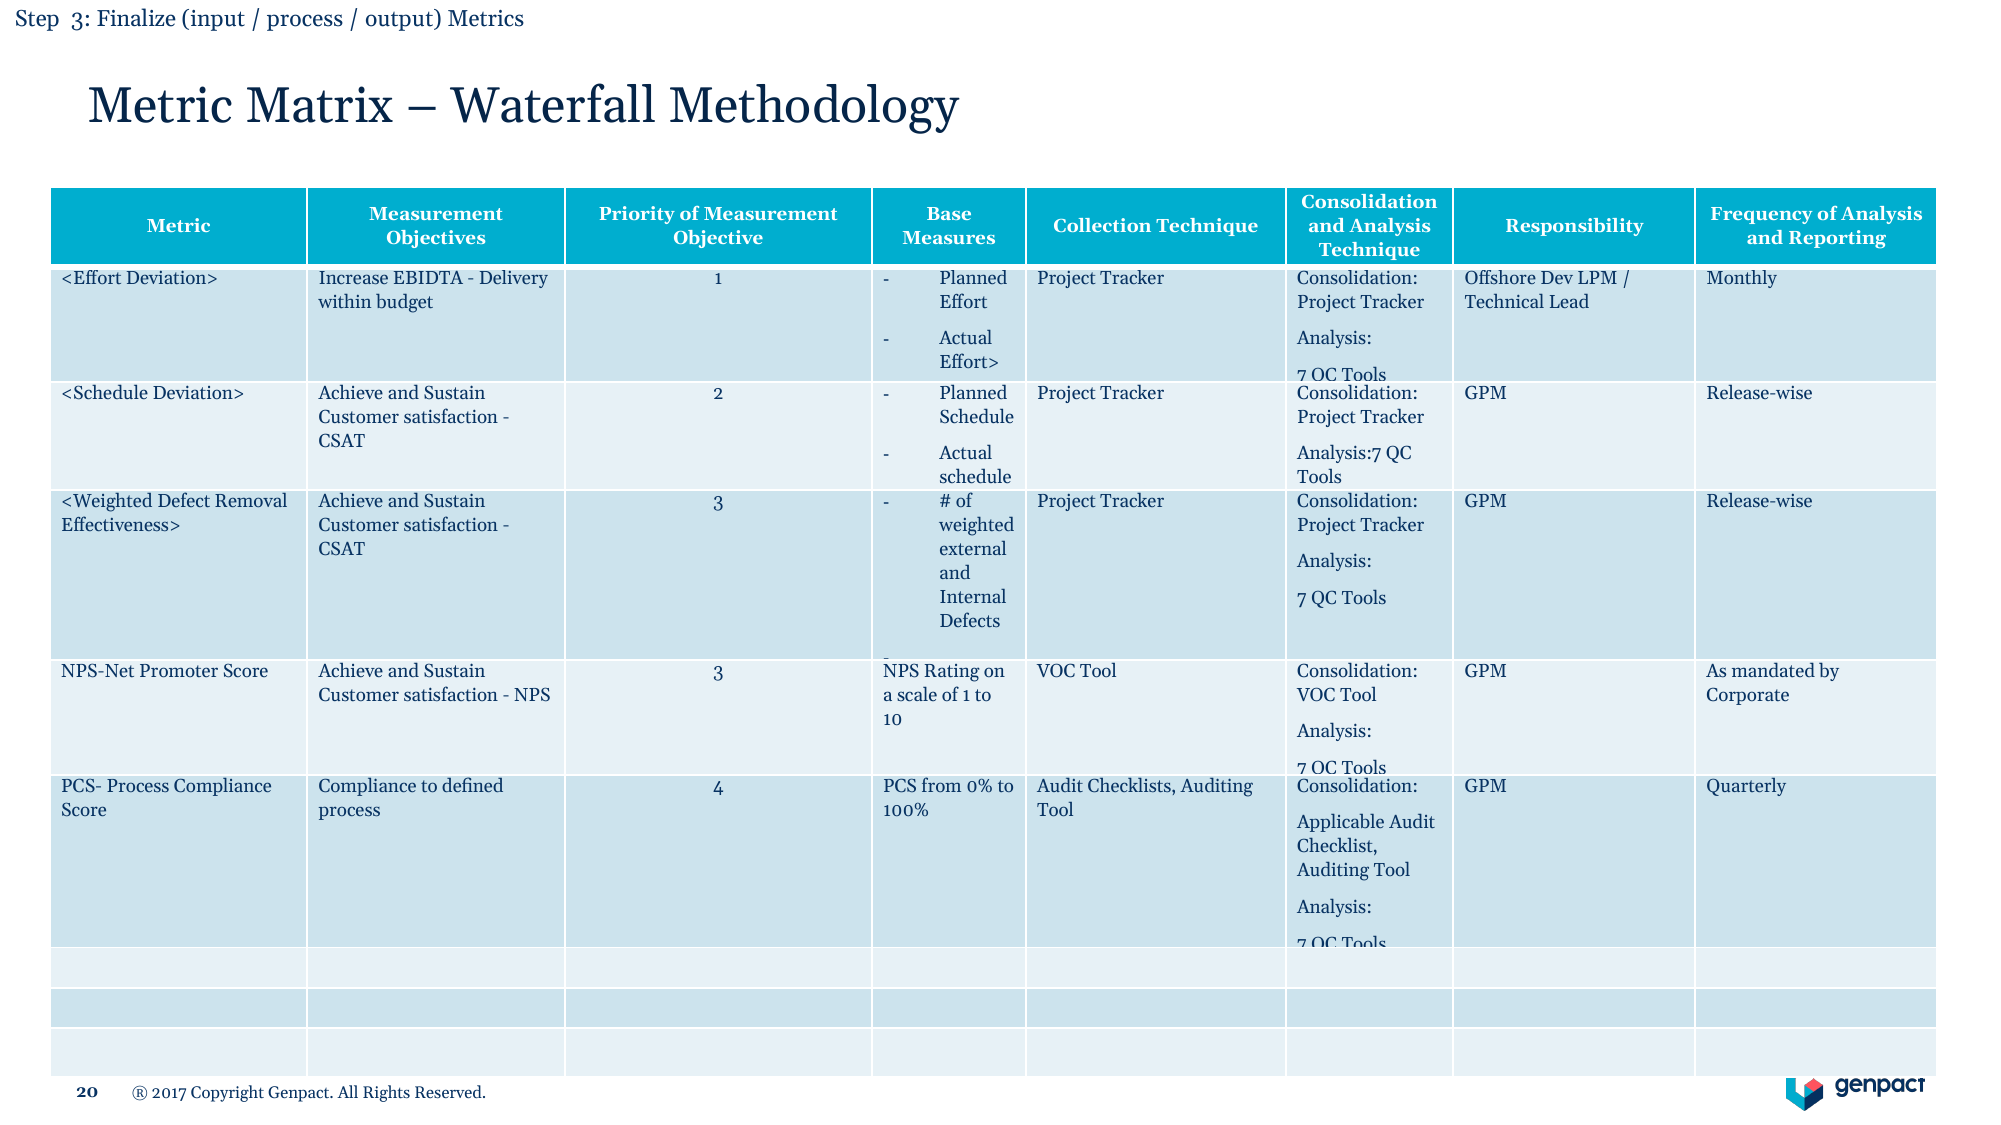

Step  3: Finalize (input / process / output) Metrics
BPMS ►  Finalizing Metrics (Input, Process & Output)
Metric Matrix – Waterfall Methodology
| Metric | Measurement Objectives | Priority of Measurement Objective | Base Measures | Collection Technique | Consolidation and Analysis Technique | Responsibility | Frequency of Analysis and Reporting |
| --- | --- | --- | --- | --- | --- | --- | --- |
| <Effort Deviation> | Increase EBIDTA - Delivery within budget | 1 | Planned Effort Actual Effort> | Project Tracker | Consolidation: Project Tracker Analysis: 7 QC Tools | Offshore Dev LPM / Technical Lead | Monthly |
| <Schedule Deviation> | Achieve and Sustain Customer satisfaction - CSAT | 2 | Planned Schedule Actual schedule | Project Tracker | Consolidation: Project Tracker Analysis:7 QC Tools | GPM | Release-wise |
| <Weighted Defect Removal Effectiveness> | Achieve and Sustain Customer satisfaction - CSAT | 3 | # of weighted external and Internal Defects | Project Tracker | Consolidation: Project Tracker Analysis: 7 QC Tools | GPM | Release-wise |
| NPS-Net Promoter Score | Achieve and Sustain Customer satisfaction - NPS | 3 | NPS Rating on a scale of 1 to 10 | VOC Tool | Consolidation: VOC Tool Analysis: 7 QC Tools | GPM | As mandated by Corporate |
| PCS- Process Compliance Score | Compliance to defined process | 4 | PCS from 0% to 100% | Audit Checklists, Auditing Tool | Consolidation: Applicable Audit Checklist, Auditing Tool Analysis: 7 QC Tools | GPM | Quarterly |
|  |  |  |  |  |  |  |  |
|  |  |  |  |  |  |  |  |
|  |  |  |  |  |  |  |  |